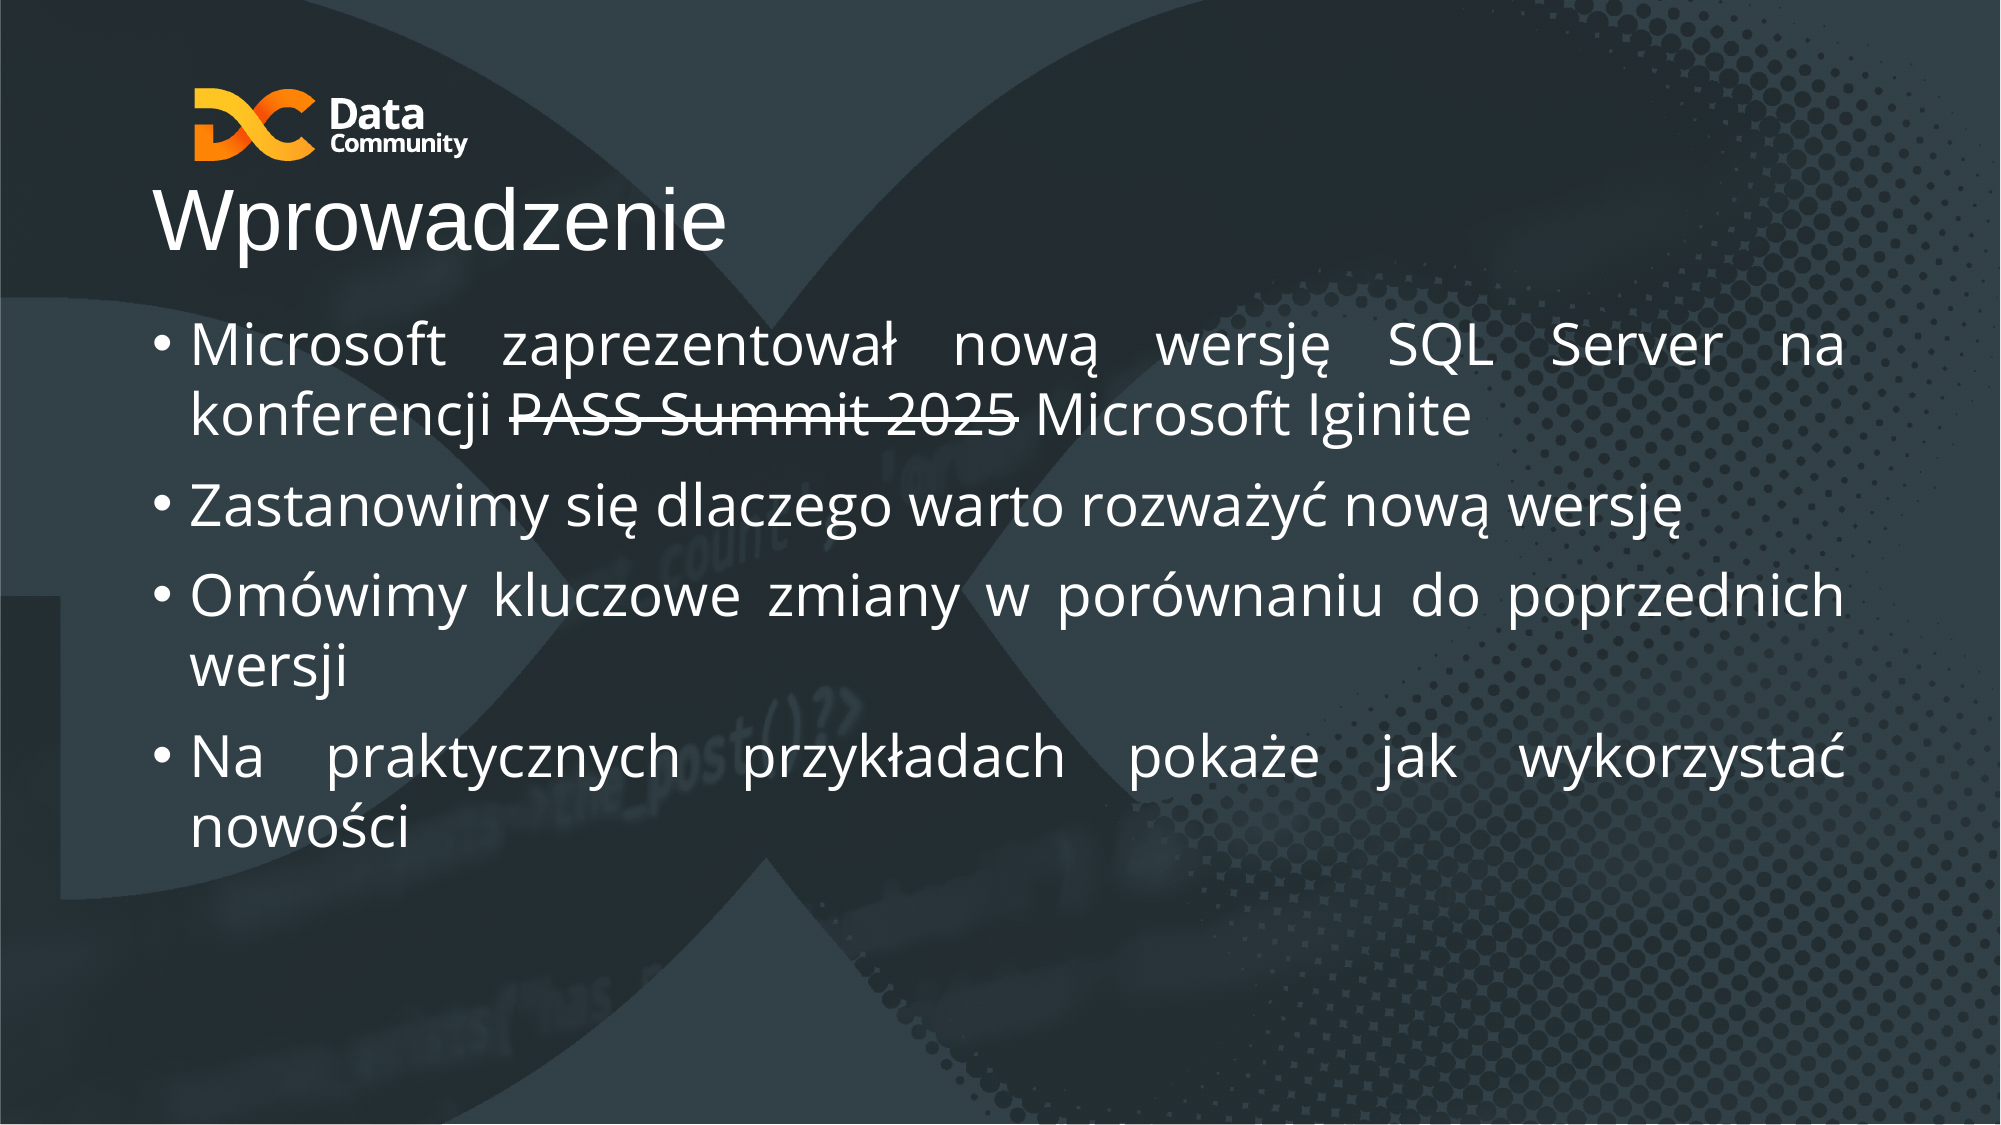

# Wprowadzenie
Microsoft zaprezentował nową wersję SQL Server na konferencji PASS Summit 2025 Microsoft Iginite
Zastanowimy się dlaczego warto rozważyć nową wersję
Omówimy kluczowe zmiany w porównaniu do poprzednich wersji
Na praktycznych przykładach pokaże jak wykorzystać nowości